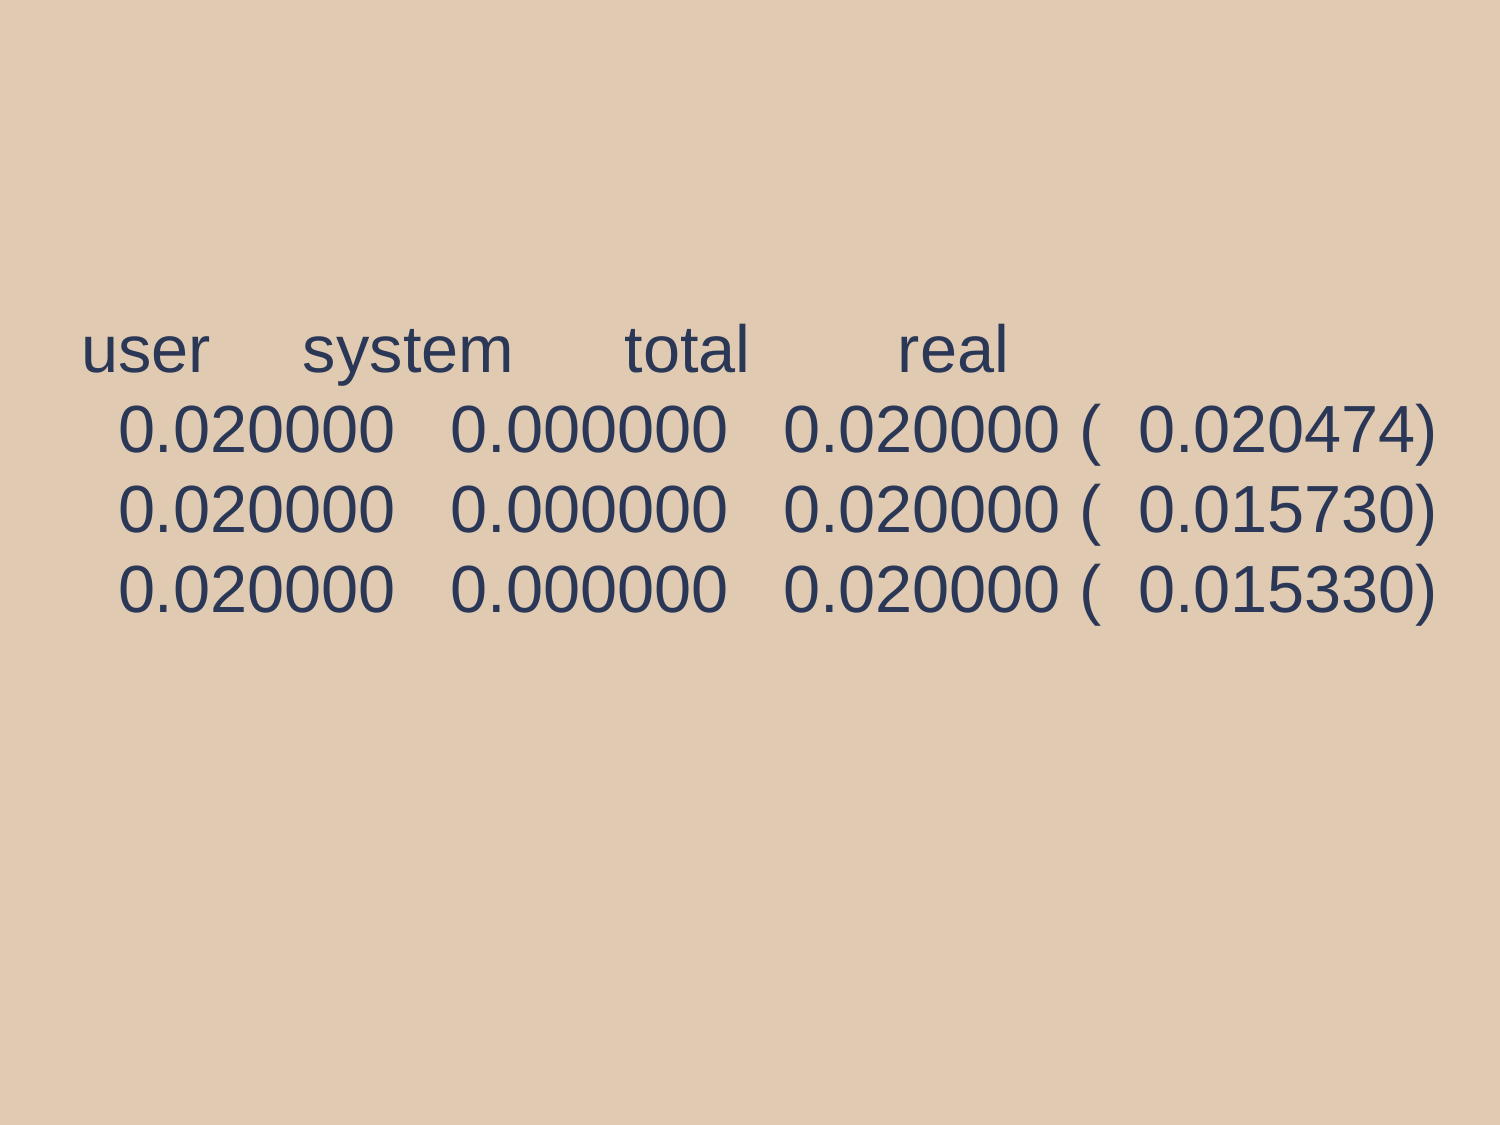

user     system      total        real
   0.020000   0.000000   0.020000 (  0.020474)
   0.020000   0.000000   0.020000 (  0.015730)
   0.020000   0.000000   0.020000 (  0.015330)